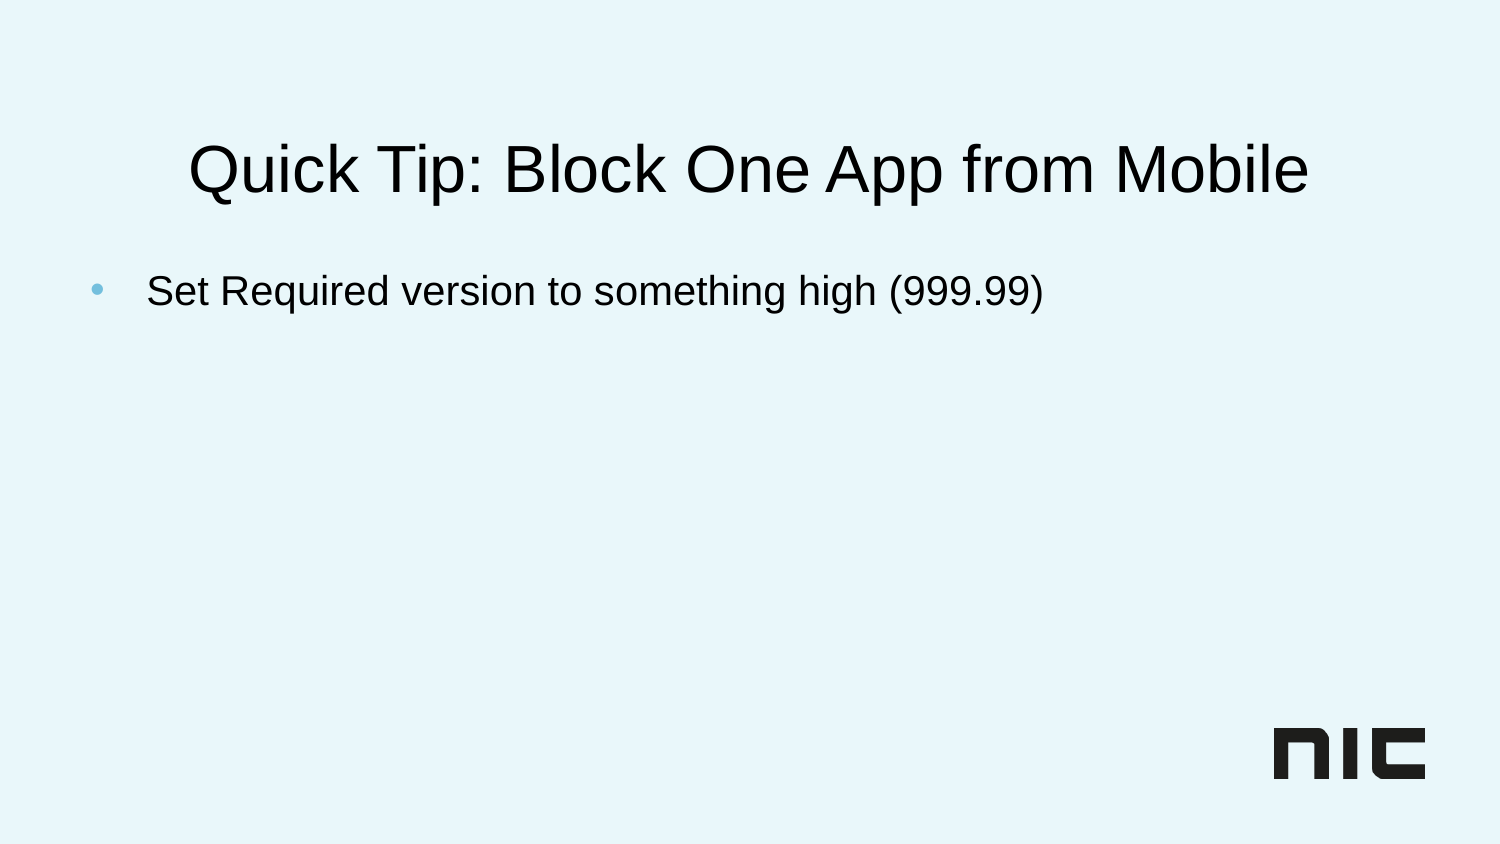

# Quick Tip: Block One App from Mobile
Set Required version to something high (999.99)